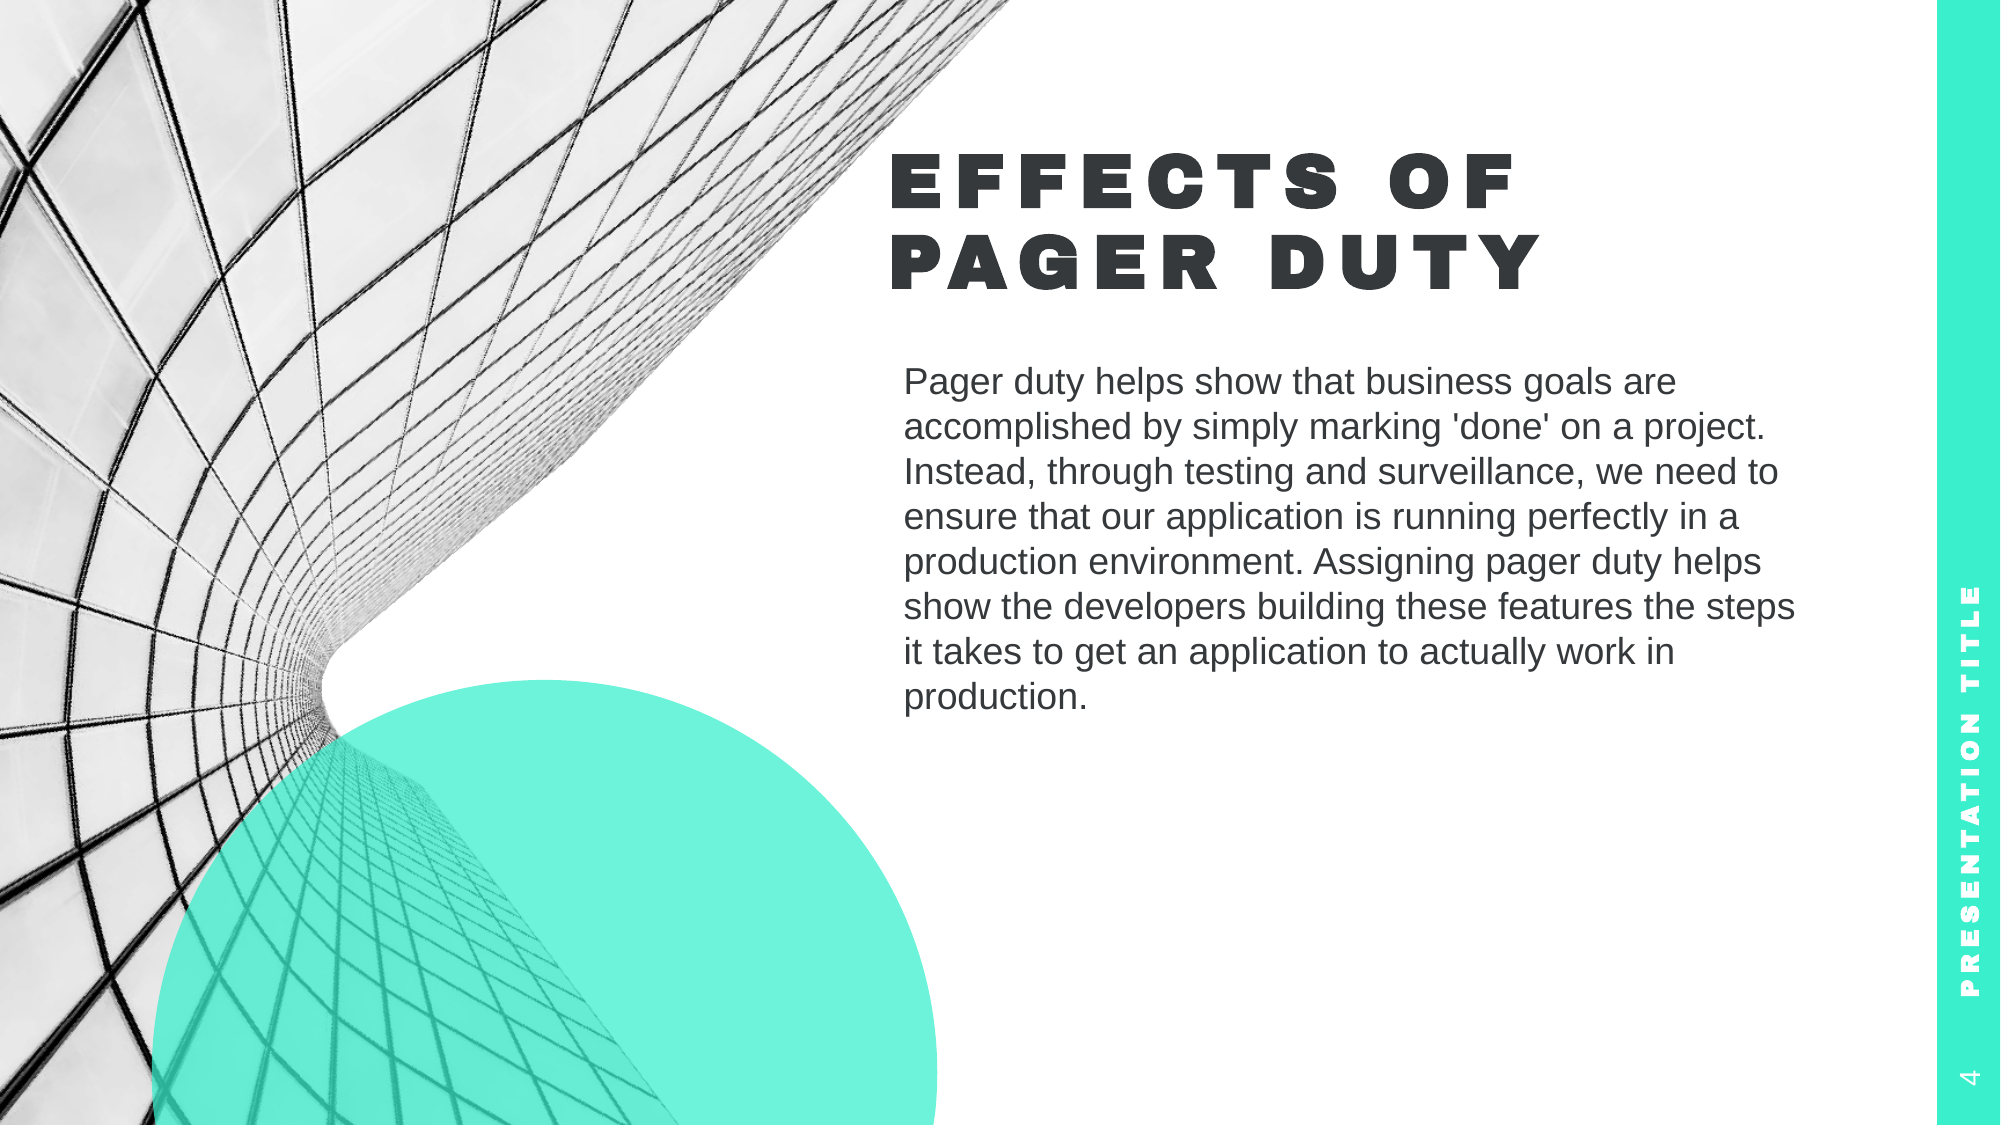

# Effects of pager duty
Pager duty helps show that business goals are accomplished by simply marking 'done' on a project. Instead, through testing and surveillance, we need to ensure that our application is running perfectly in a production environment. Assigning pager duty helps show the developers building these features the steps it takes to get an application to actually work in production.
Presentation Title
4